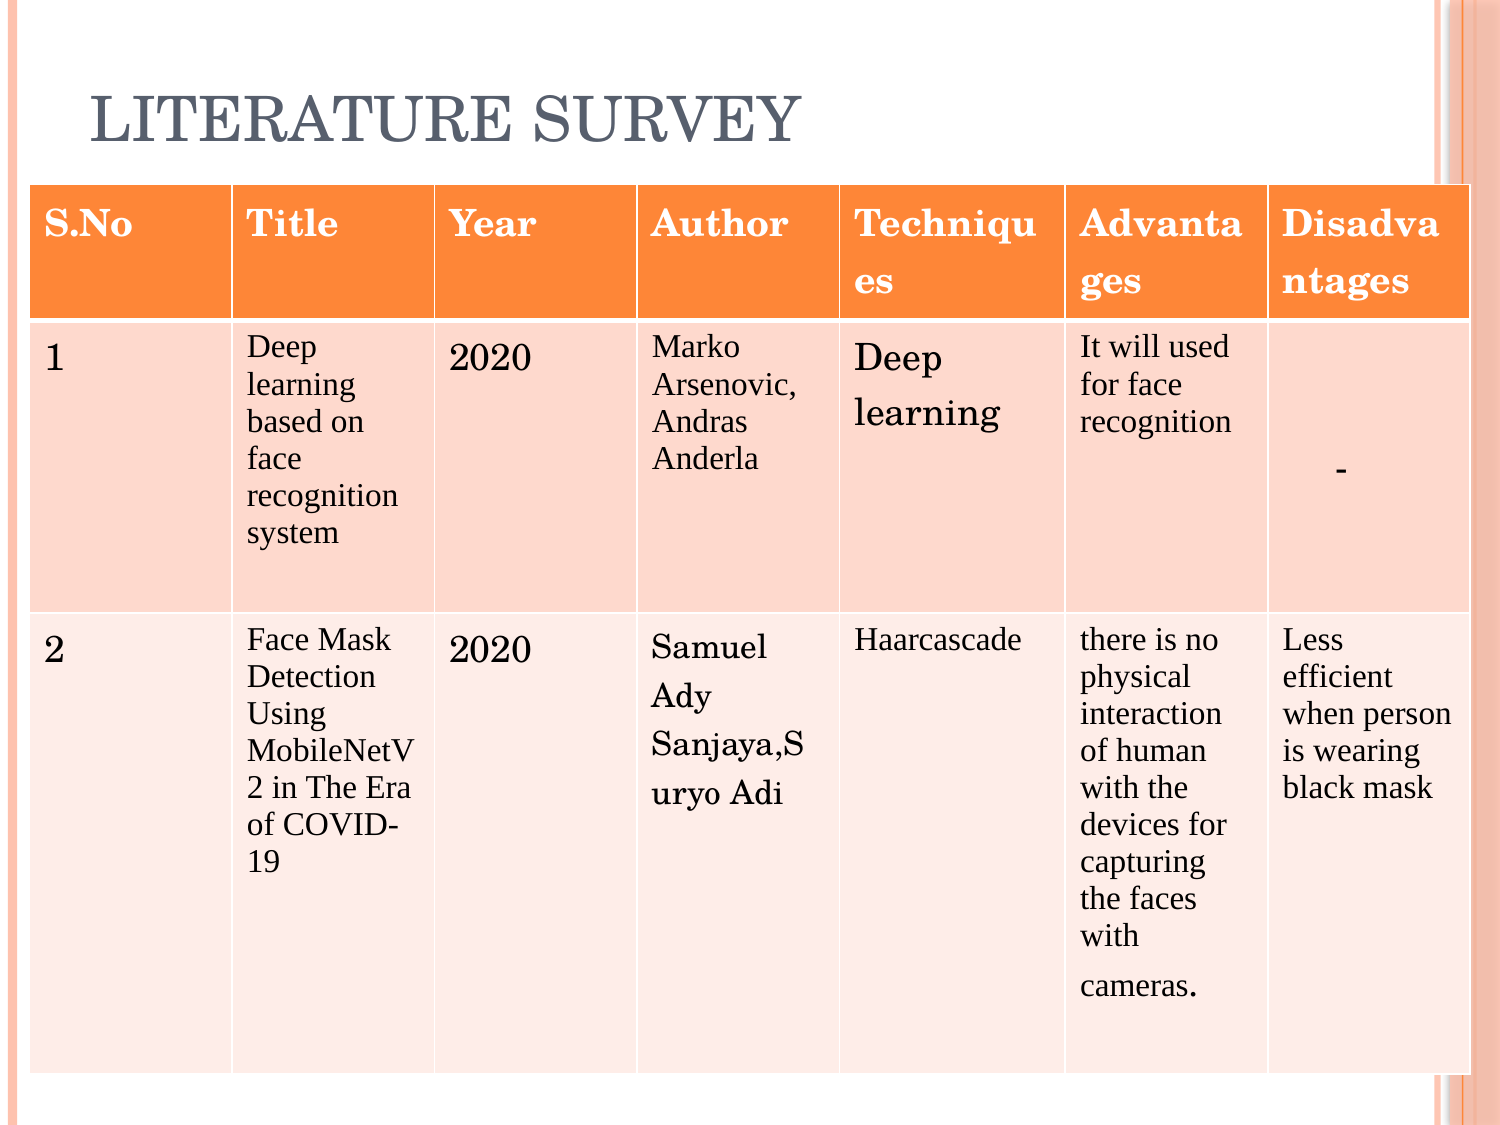

# Literature Survey
| S.No | Title | Year | Author | Techniques | Advantages | Disadvantages |
| --- | --- | --- | --- | --- | --- | --- |
| 1 | Deep learning based on face recognition system | 2020 | Marko Arsenovic, Andras Anderla | Deep learning | It will used for face recognition | - |
| 2 | Face Mask Detection Using MobileNetV2 in The Era of COVID-19 | 2020 | Samuel Ady Sanjaya,Suryo Adi | Haarcascade | there is no physical interaction of human with the devices for capturing the faces with cameras. | Less efficient when person is wearing black mask |